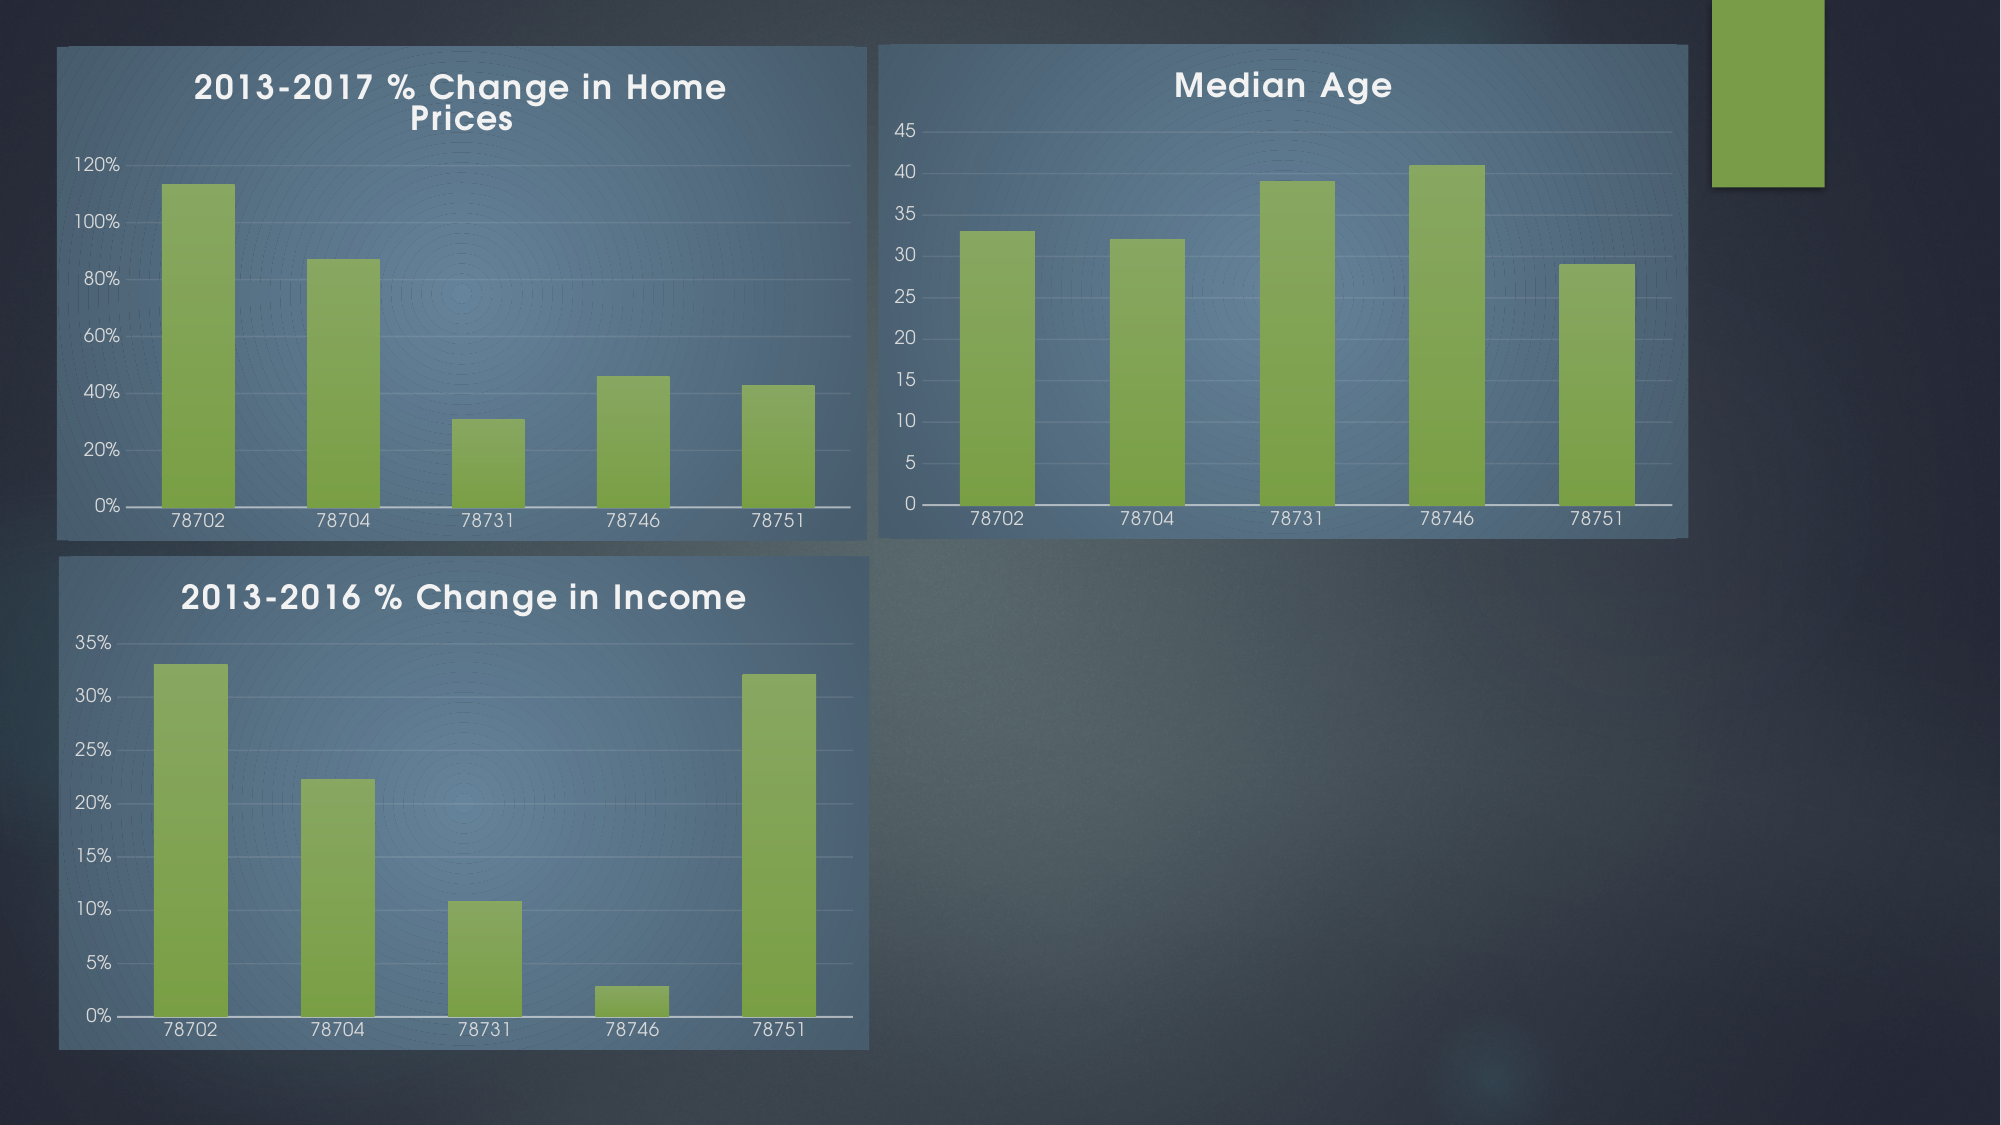

### Chart: Median Age

| Category |  |
|---|---|
| 78702 | 33.0 |
| 78704 | 32.0 |
| 78731 | 39.0 |
| 78746 | 41.0 |
| 78751 | 29.0 |

### Chart: 2013-2017 % Change in Home Prices

| Category |  |
|---|---|
| 78702 | 1.13220632354163 |
| 78704 | 0.871331519940764 |
| 78731 | 0.307860725965318 |
| 78746 | 0.45895561943875696 |
| 78751 | 0.427894343138339 |

### Chart: 2013-2016 % Change in Income

| Category |  |
|---|---|
| 78702 | 0.33088377489847226 |
| 78704 | 0.22291380325937563 |
| 78731 | 0.1085307364253544 |
| 78746 | 0.02803716572563132 |
| 78751 | 0.3211467513834802 |